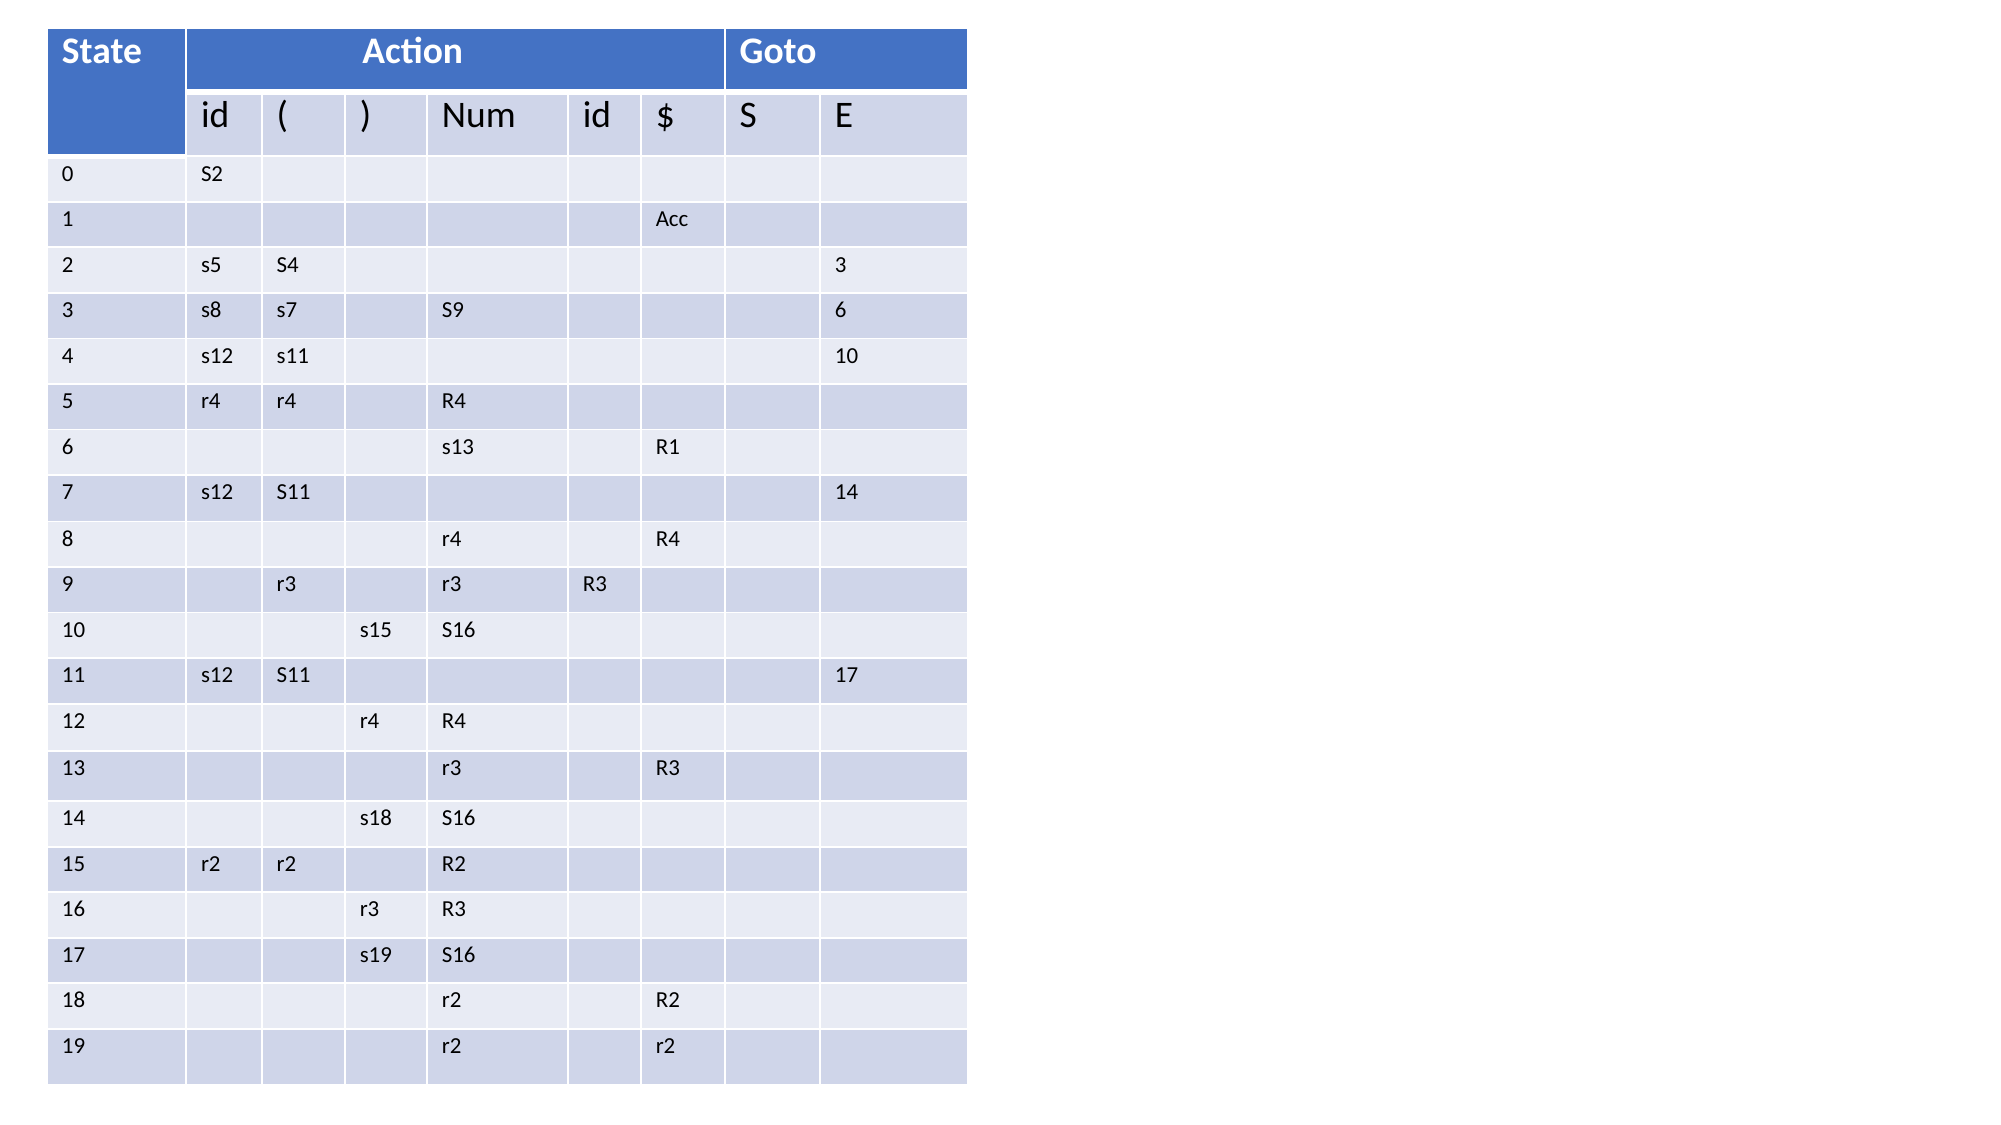

| State | Action |  |  |  |  |  | Goto |  |
| --- | --- | --- | --- | --- | --- | --- | --- | --- |
|  | id | ( | ) | Num | id | $ | S | E |
| 0 | S2 |  |  |  |  |  |  |  |
| 1 |  |  |  |  |  | Acc |  |  |
| 2 | s5 | S4 |  |  |  |  |  | 3 |
| 3 | s8 | s7 |  | S9 |  |  |  | 6 |
| 4 | s12 | s11 |  |  |  |  |  | 10 |
| 5 | r4 | r4 |  | R4 |  |  |  |  |
| 6 |  |  |  | s13 |  | R1 |  |  |
| 7 | s12 | S11 |  |  |  |  |  | 14 |
| 8 |  |  |  | r4 |  | R4 |  |  |
| 9 |  | r3 |  | r3 | R3 |  |  |  |
| 10 |  |  | s15 | S16 |  |  |  |  |
| 11 | s12 | S11 |  |  |  |  |  | 17 |
| 12 |  |  | r4 | R4 |  |  |  |  |
| 13 |  |  |  | r3 |  | R3 |  |  |
| 14 |  |  | s18 | S16 |  |  |  |  |
| 15 | r2 | r2 |  | R2 |  |  |  |  |
| 16 |  |  | r3 | R3 |  |  |  |  |
| 17 |  |  | s19 | S16 |  |  |  |  |
| 18 |  |  |  | r2 |  | R2 |  |  |
| 19 |  |  |  | r2 |  | r2 |  |  |